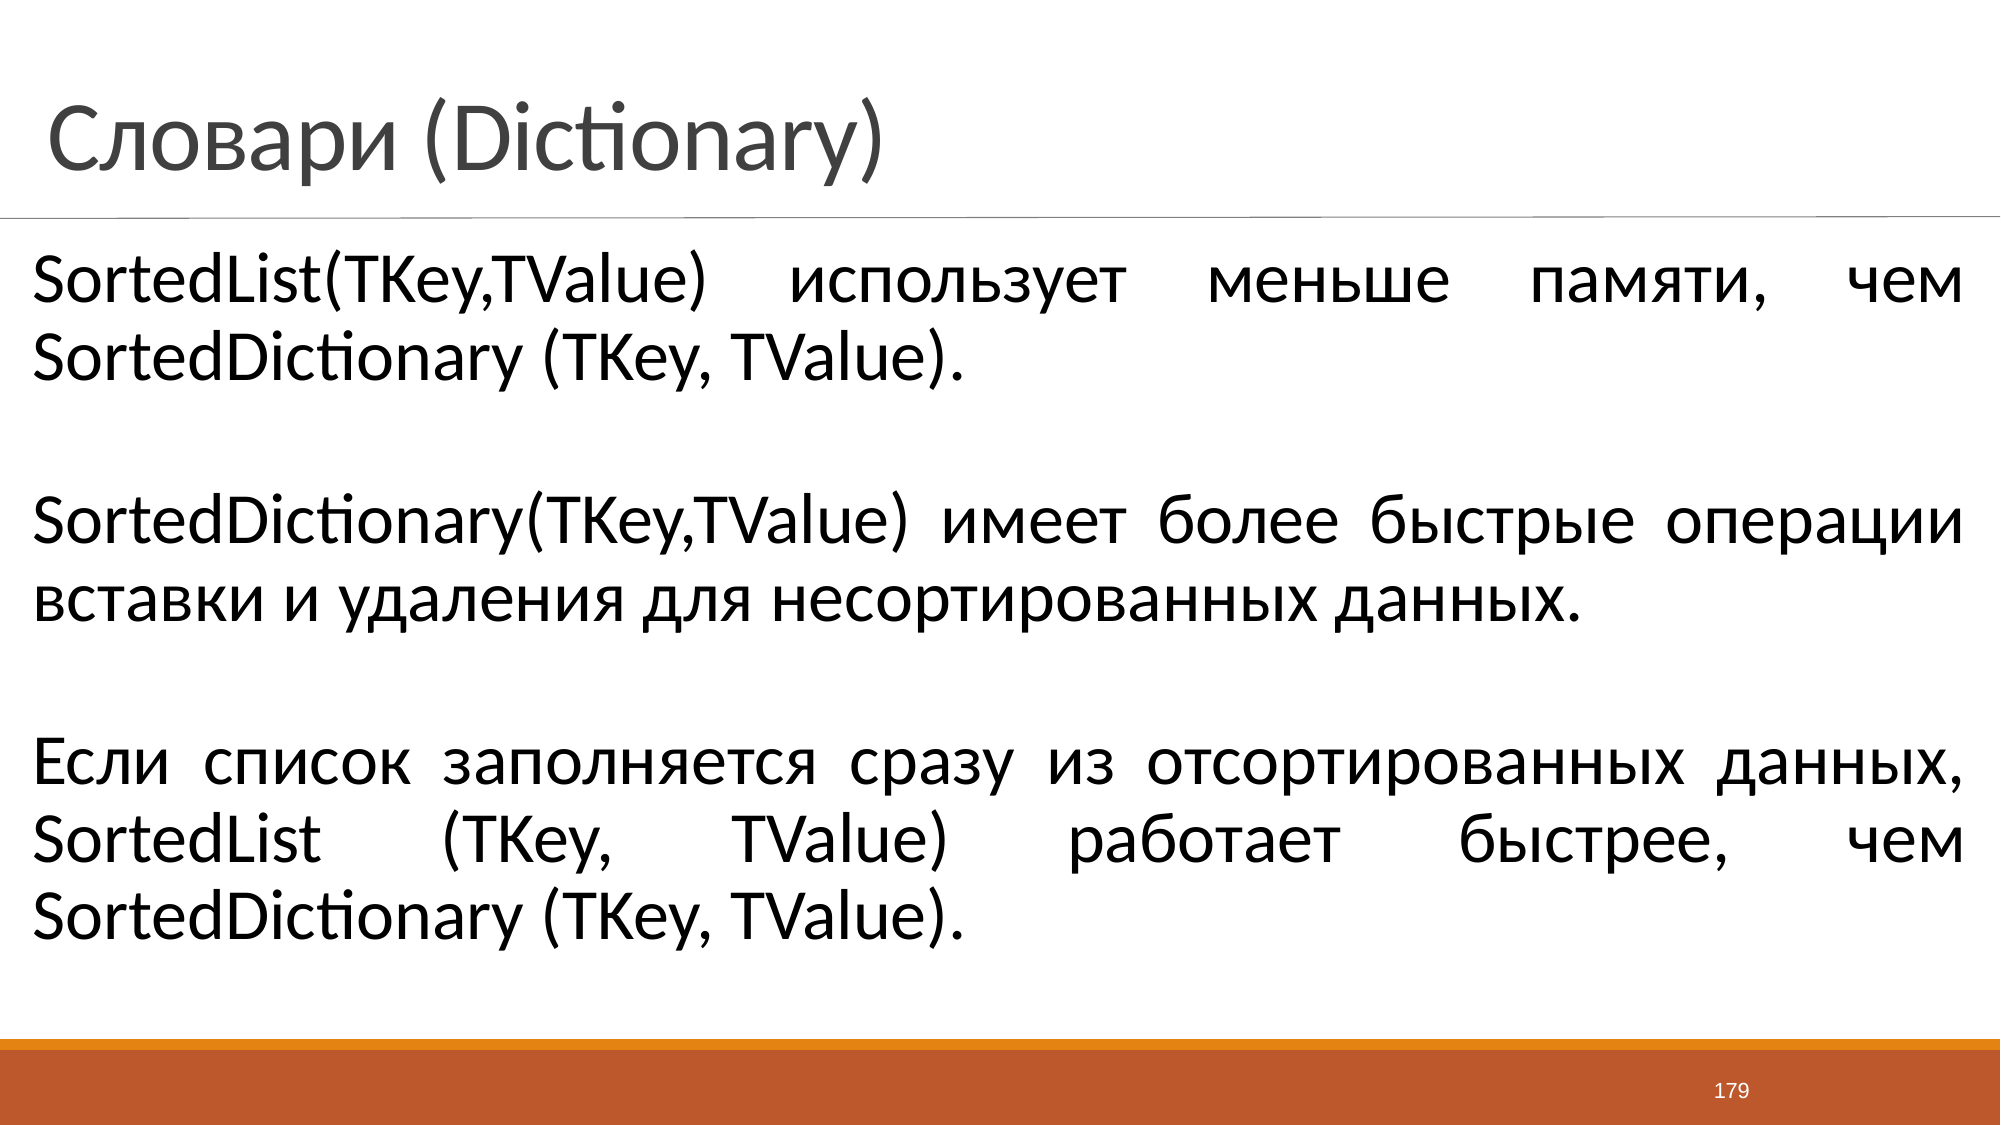

# Словари (Dictionary)
SortedList(TKey,TValue) использует меньше памяти, чем SortedDictionary (TKey, TValue).

SortedDictionary(TKey,TValue) имеет более быстрые операции вставки и удаления для несортированных данных.

Если список заполняется сразу из отсортированных данных, SortedList (TKey, TValue) работает быстрее, чем SortedDictionary (TKey, TValue).
179